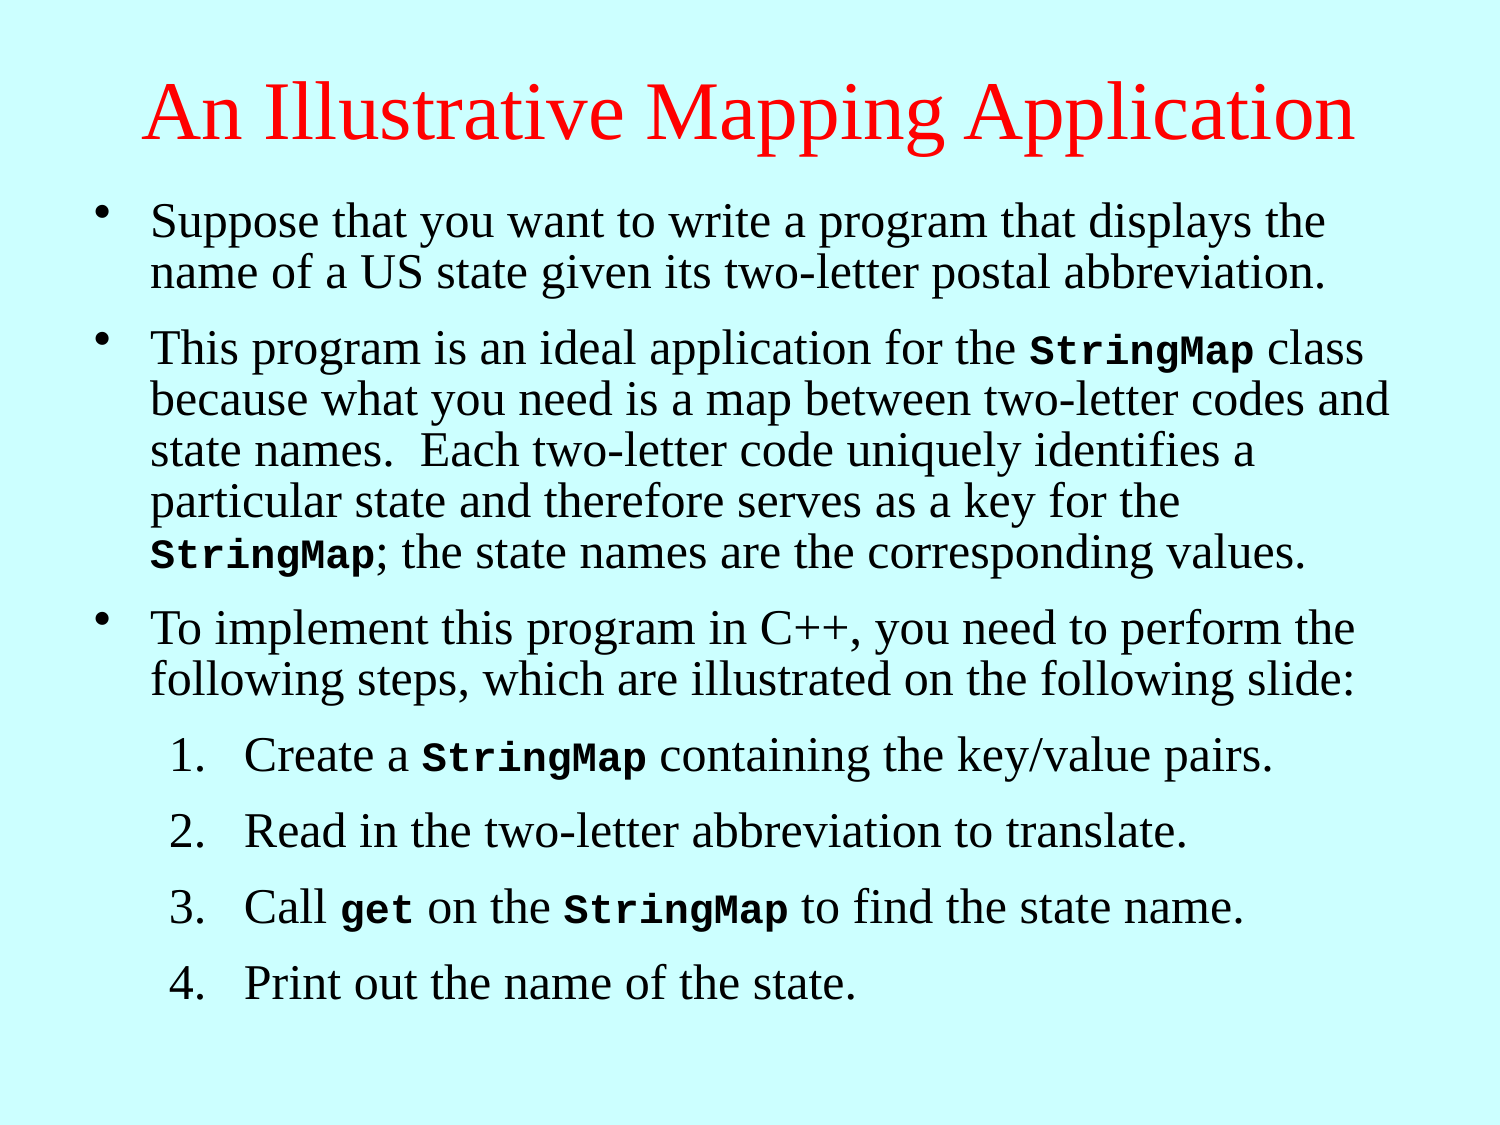

# An Illustrative Mapping Application
Suppose that you want to write a program that displays the name of a US state given its two-letter postal abbreviation.
This program is an ideal application for the StringMap class because what you need is a map between two-letter codes and state names.  Each two-letter code uniquely identifies a particular state and therefore serves as a key for the StringMap; the state names are the corresponding values.
To implement this program in C++, you need to perform the following steps, which are illustrated on the following slide:
Create a StringMap containing the key/value pairs.
Read in the two-letter abbreviation to translate.
Call get on the StringMap to find the state name.
Print out the name of the state.